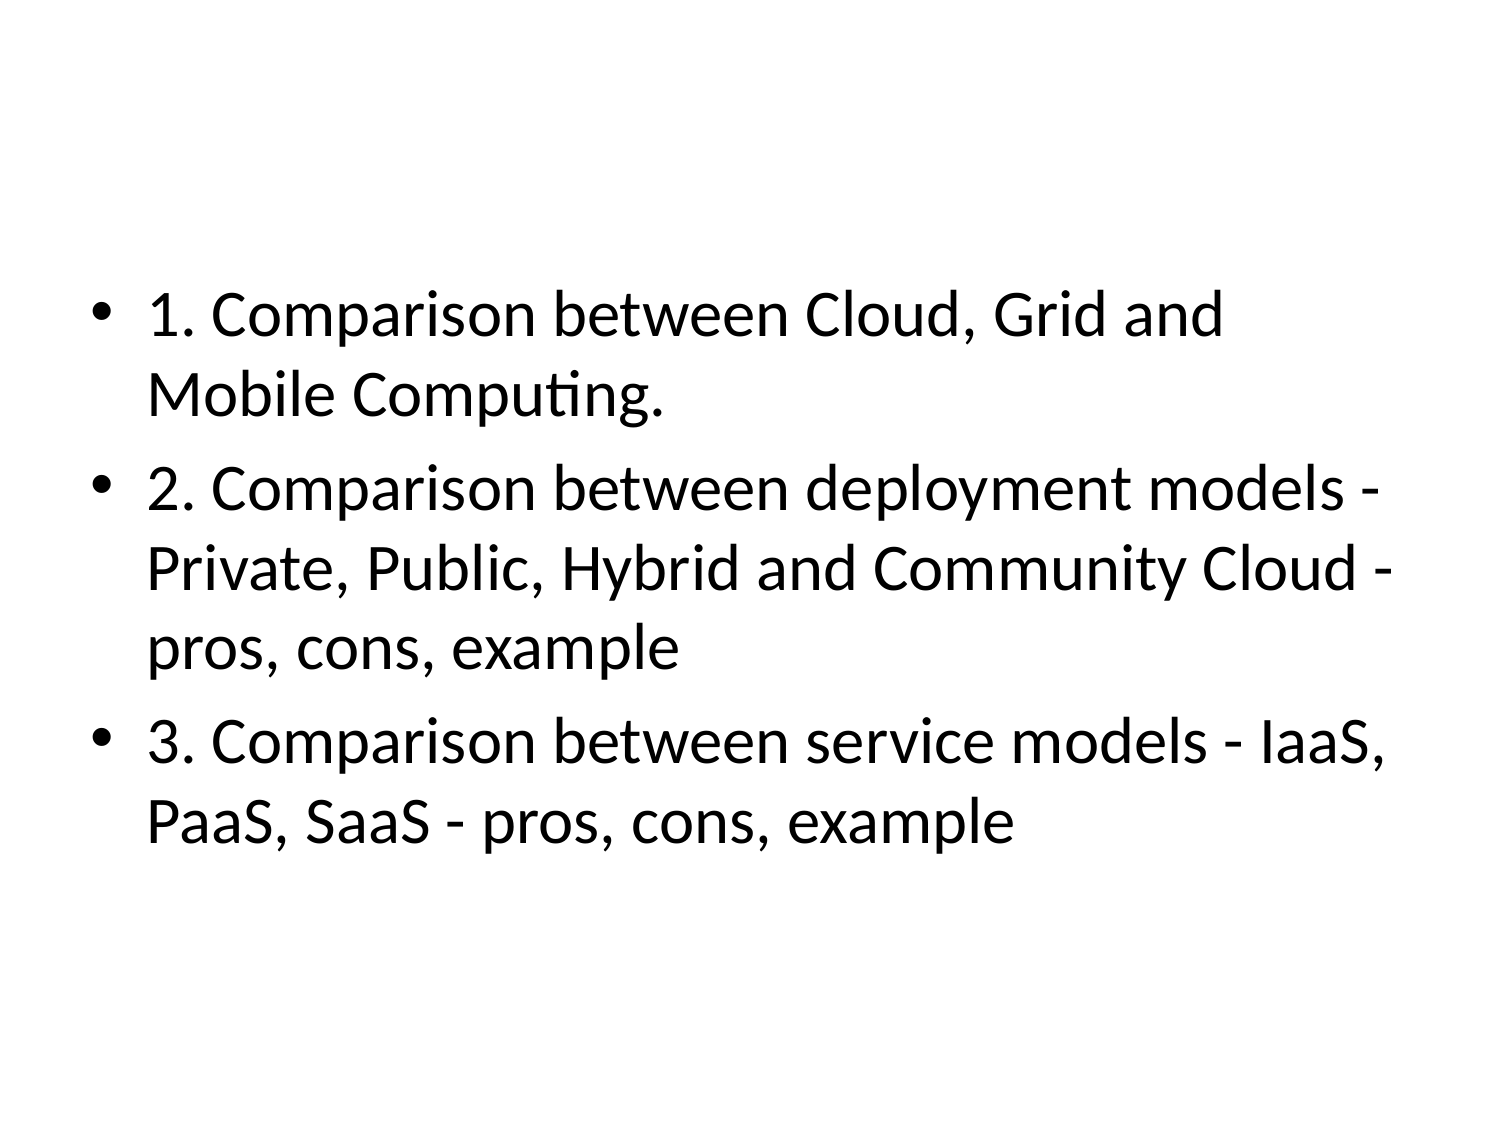

1. Comparison between Cloud, Grid and Mobile Computing.
2. Comparison between deployment models - Private, Public, Hybrid and Community Cloud - pros, cons, example
3. Comparison between service models - IaaS, PaaS, SaaS - pros, cons, example